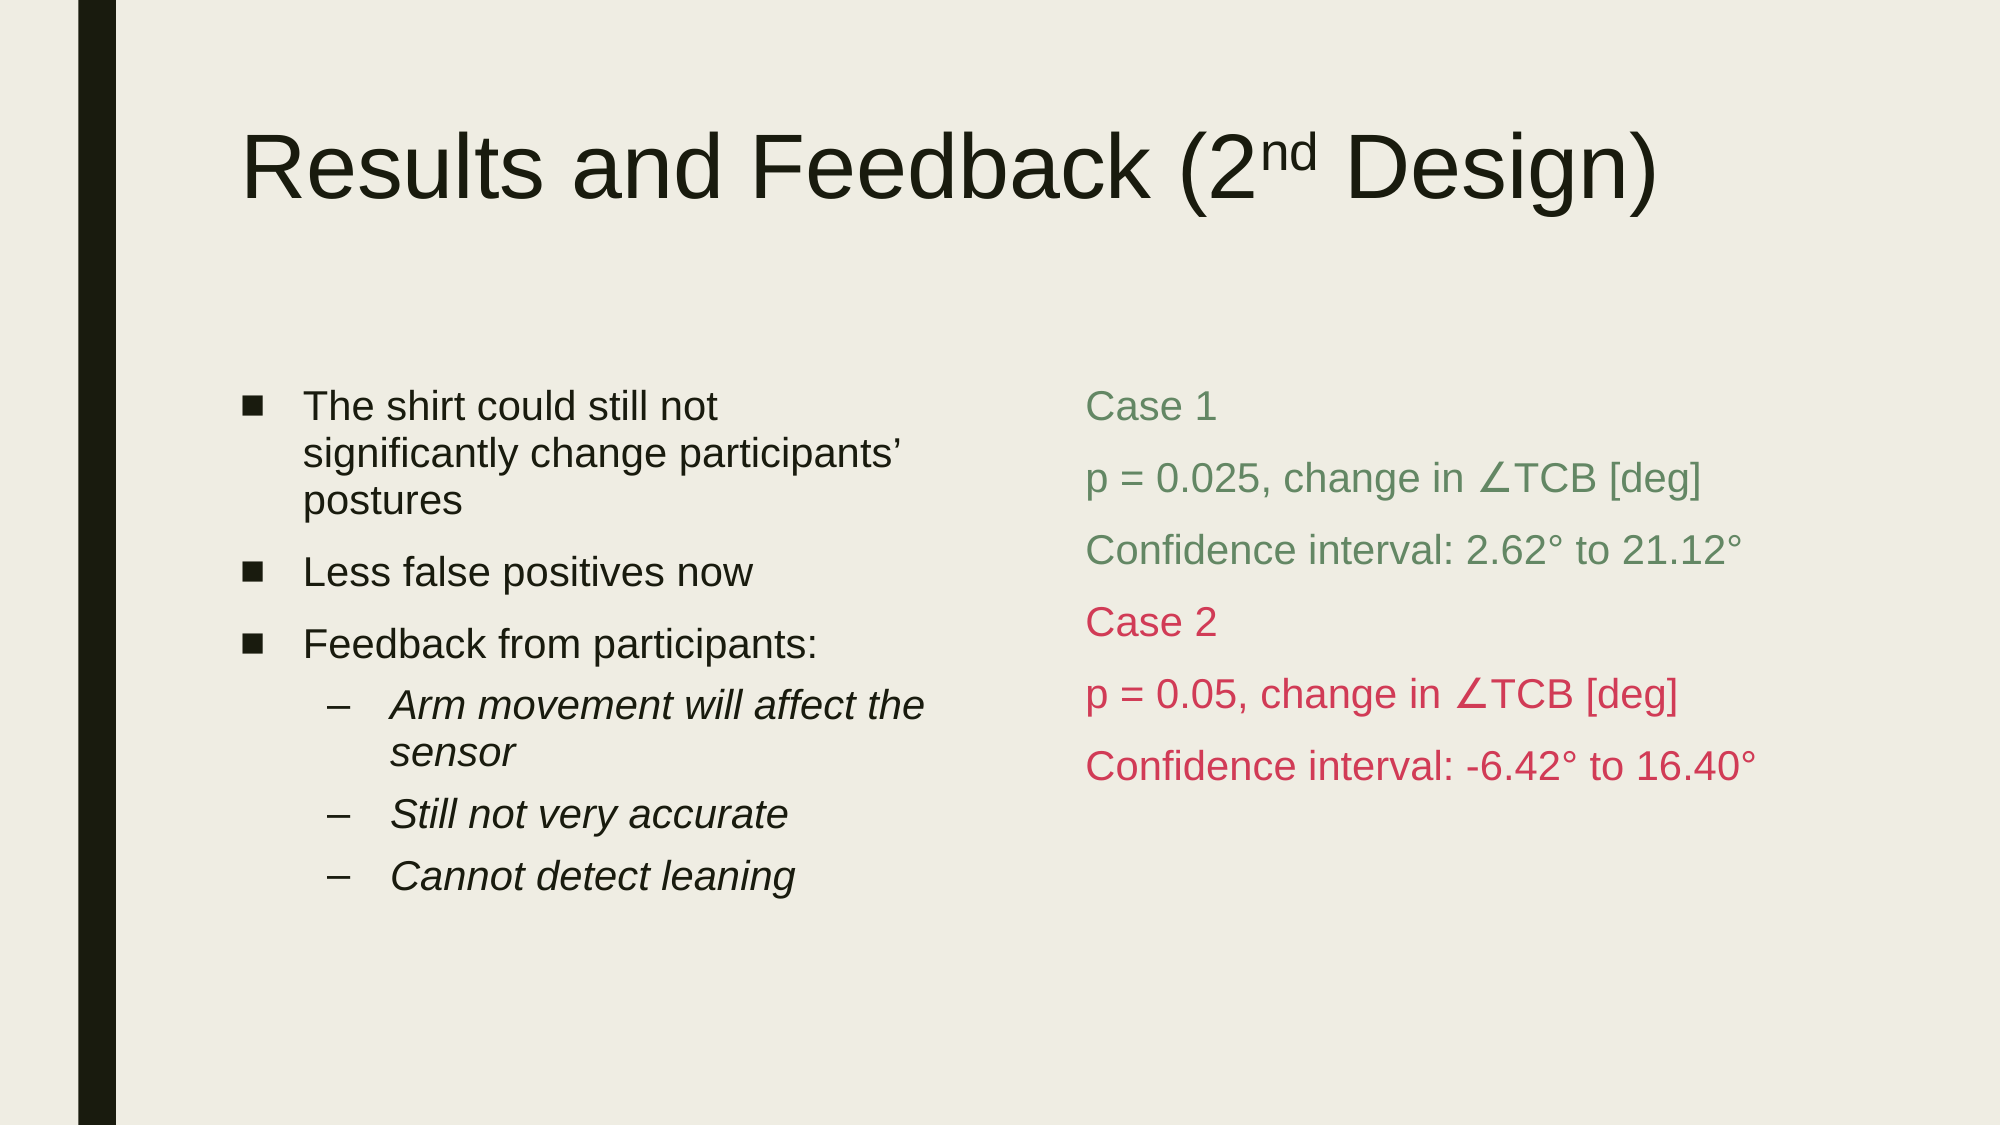

# Results and Feedback (2nd Design)
The shirt could still not significantly change participants’ postures
Less false positives now
Feedback from participants:
Arm movement will affect the sensor
Still not very accurate
Cannot detect leaning
Case 1
p = 0.025, change in ∠TCB [deg]
Confidence interval: 2.62° to 21.12°
Case 2
p = 0.05, change in ∠TCB [deg]
Confidence interval: -6.42° to 16.40°